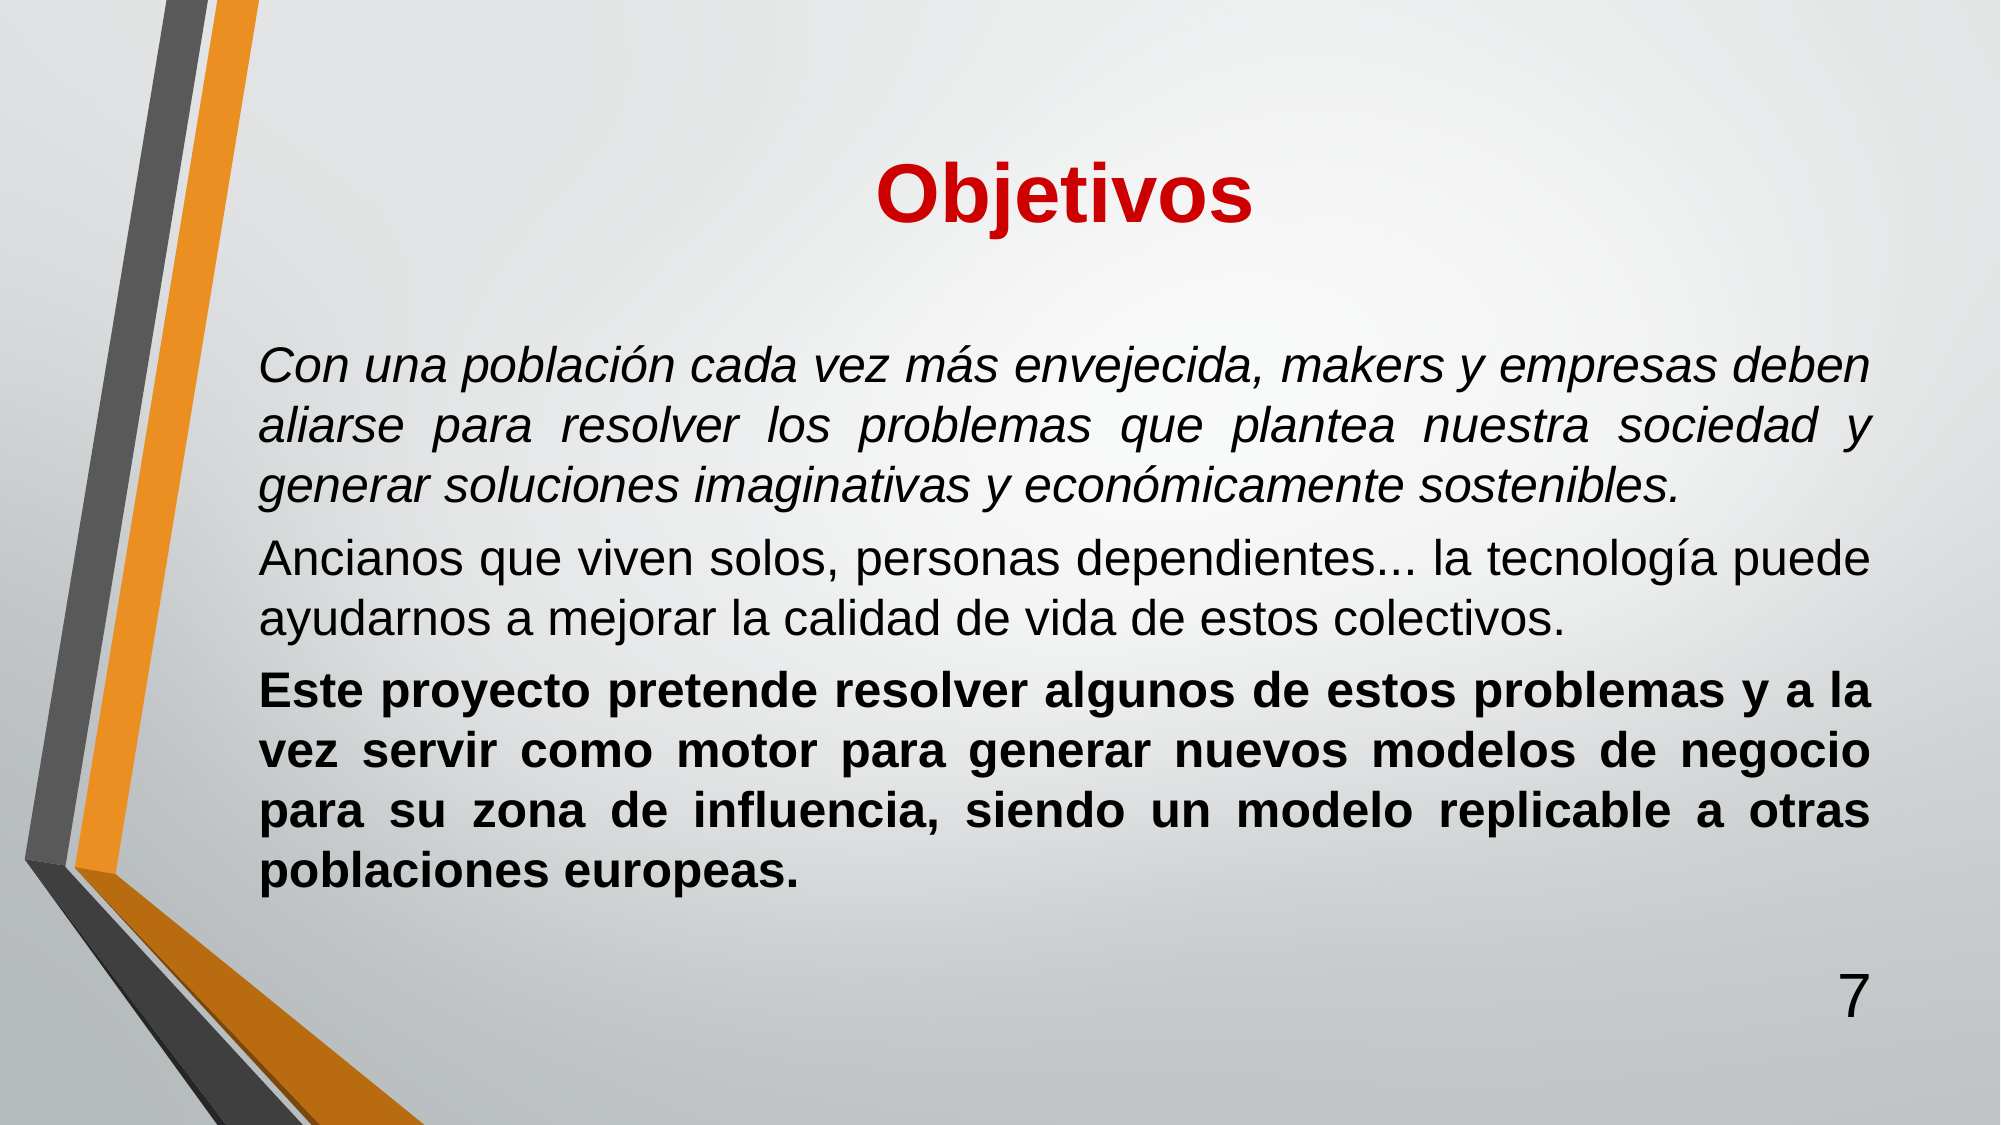

# Objetivos
Con una población cada vez más envejecida, makers y empresas deben aliarse para resolver los problemas que plantea nuestra sociedad y generar soluciones imaginativas y económicamente sostenibles.
Ancianos que viven solos, personas dependientes... la tecnología puede ayudarnos a mejorar la calidad de vida de estos colectivos.
Este proyecto pretende resolver algunos de estos problemas y a la vez servir como motor para generar nuevos modelos de negocio para su zona de influencia, siendo un modelo replicable a otras poblaciones europeas.
7